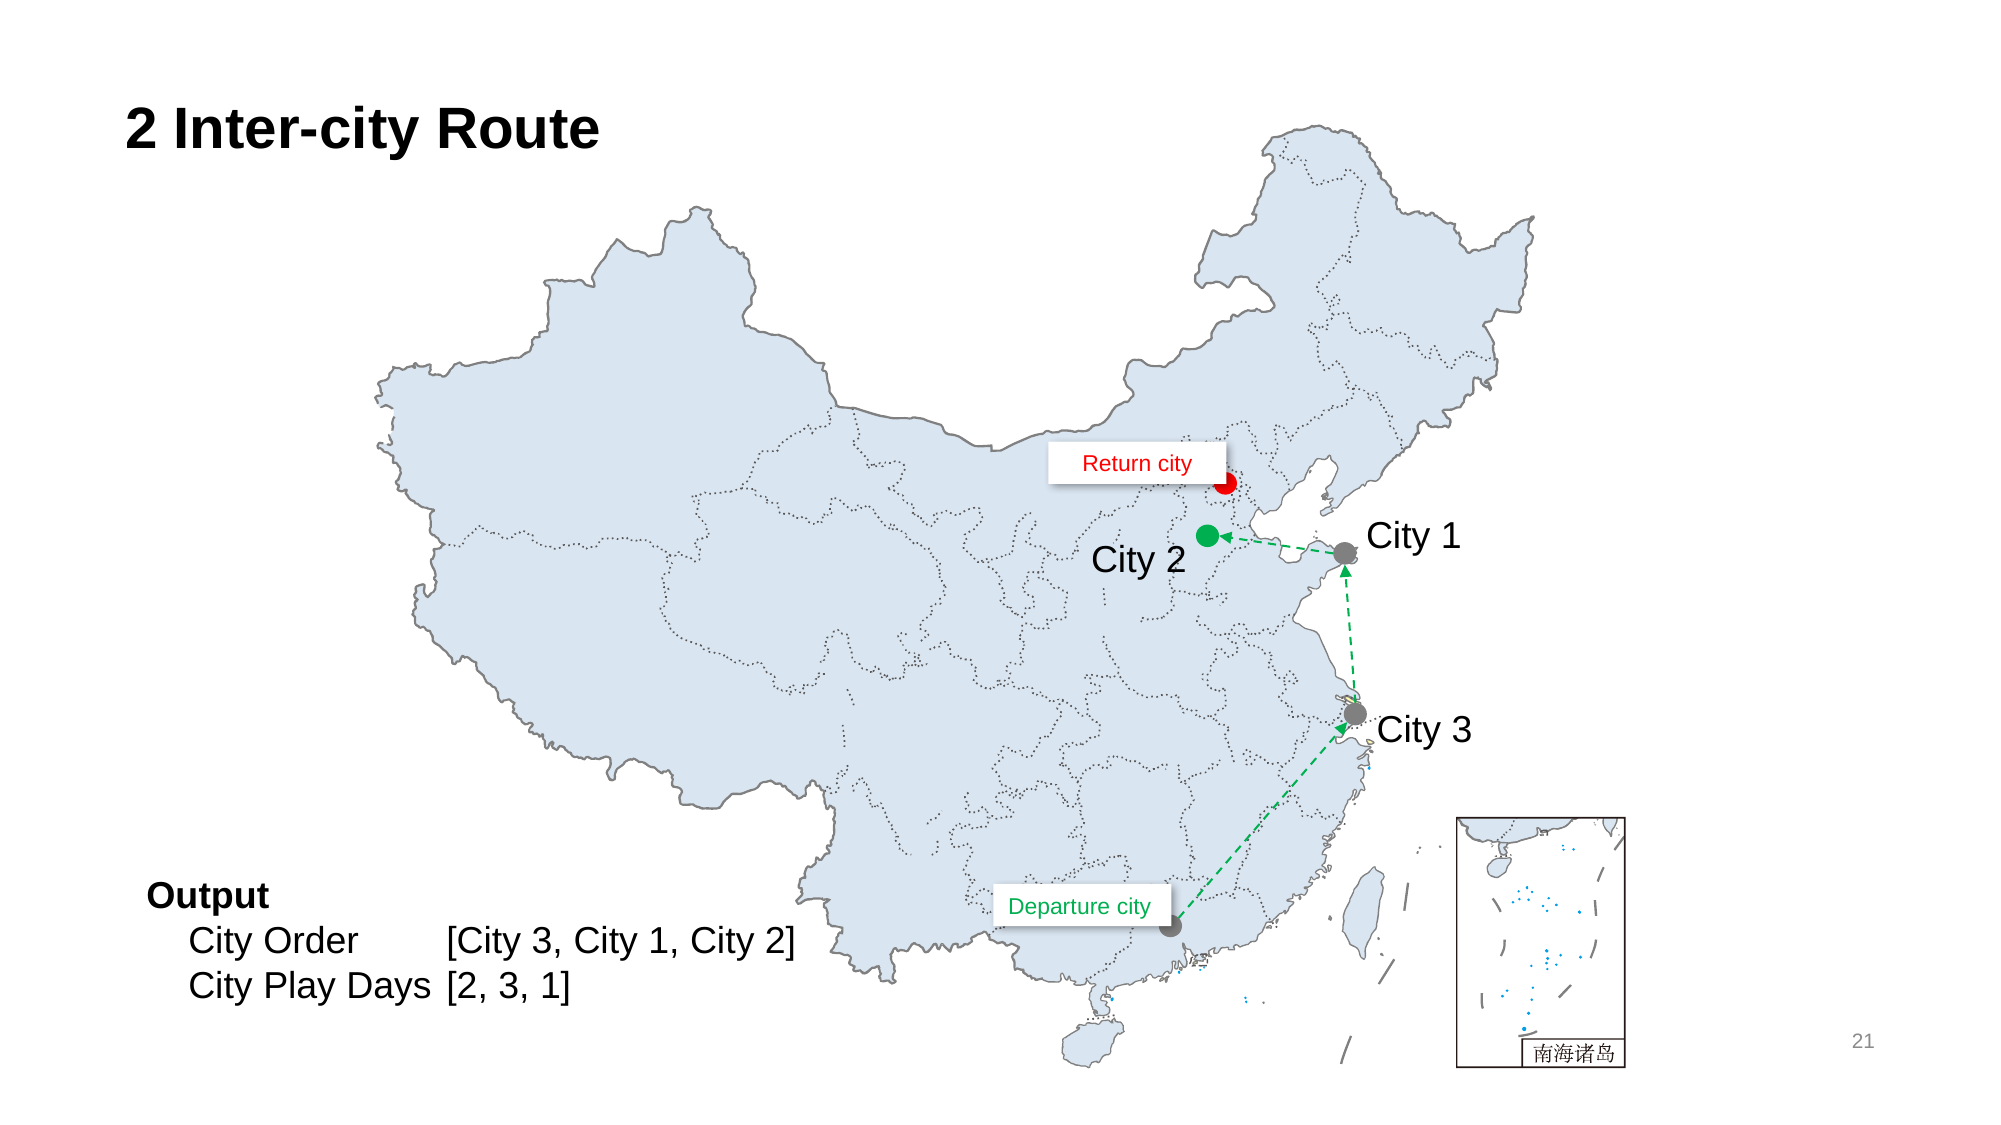

# 2 Inter-city Route

Return city

City 1

City 2

City 3

Output
    City Order 	[City 3, City 1, City 2]
    City Play Days 	[2, 3, 1]
Departure city

21